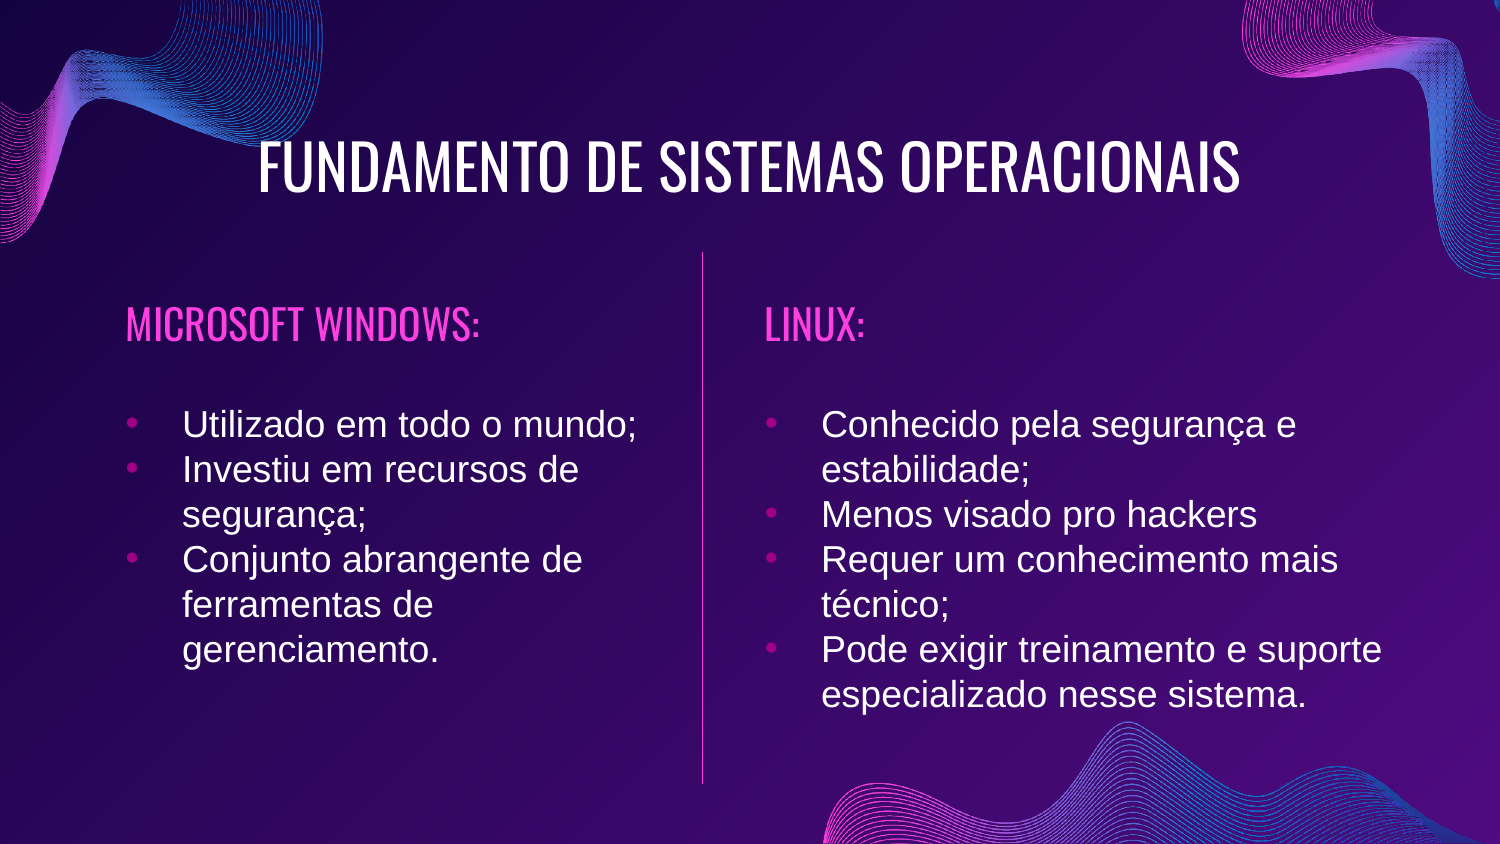

# FUNDAMENTO DE SISTEMAS OPERACIONAIS
MICROSOFT WINDOWS:

Utilizado em todo o mundo;
Investiu em recursos de segurança;
Conjunto abrangente de ferramentas de gerenciamento.

LINUX:

Conhecido pela segurança e estabilidade;
Menos visado pro hackers
Requer um conhecimento mais técnico;
Pode exigir treinamento e suporte especializado nesse sistema.